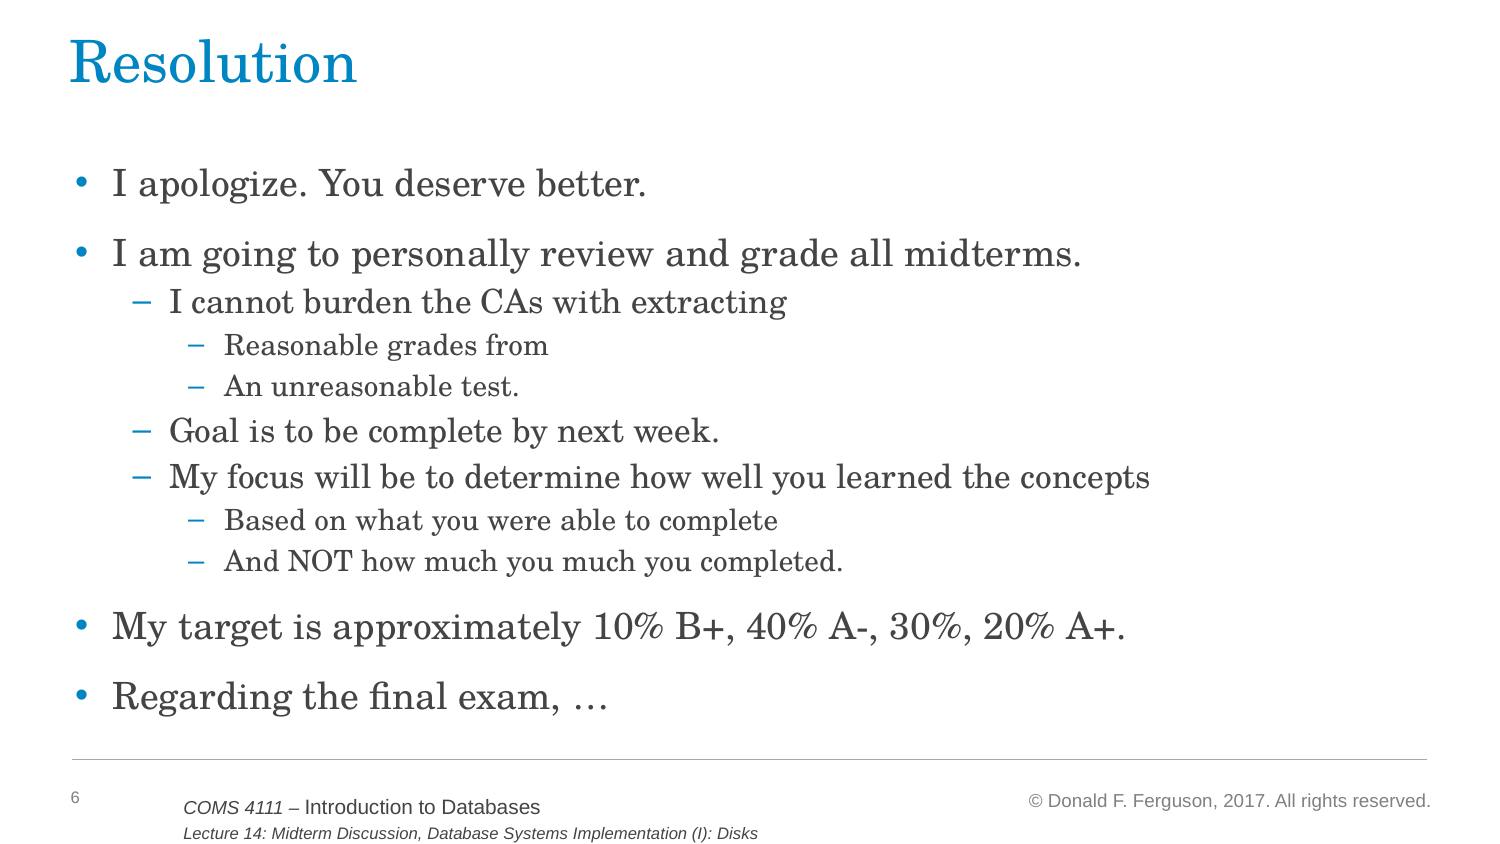

# Resolution
I apologize. You deserve better.
I am going to personally review and grade all midterms.
I cannot burden the CAs with extracting
Reasonable grades from
An unreasonable test.
Goal is to be complete by next week.
My focus will be to determine how well you learned the concepts
Based on what you were able to complete
And NOT how much you much you completed.
My target is approximately 10% B+, 40% A-, 30%, 20% A+.
Regarding the final exam, …